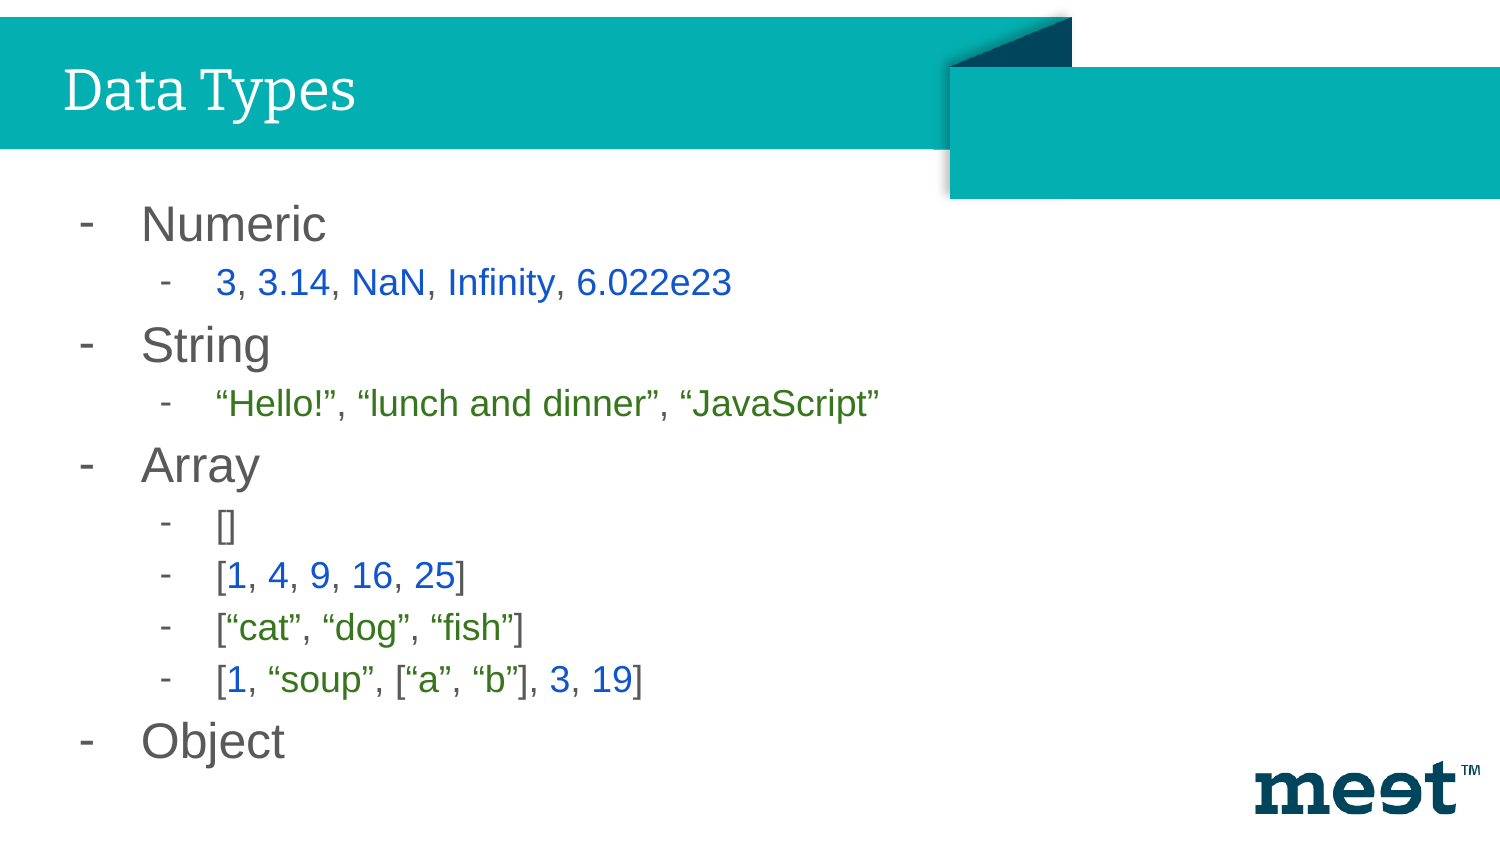

Data Types
Numeric
3, 3.14, NaN, Infinity, 6.022e23
String
“Hello!”, “lunch and dinner”, “JavaScript”
Array
[]
[1, 4, 9, 16, 25]
[“cat”, “dog”, “fish”]
[1, “soup”, [“a”, “b”], 3, 19]
Object